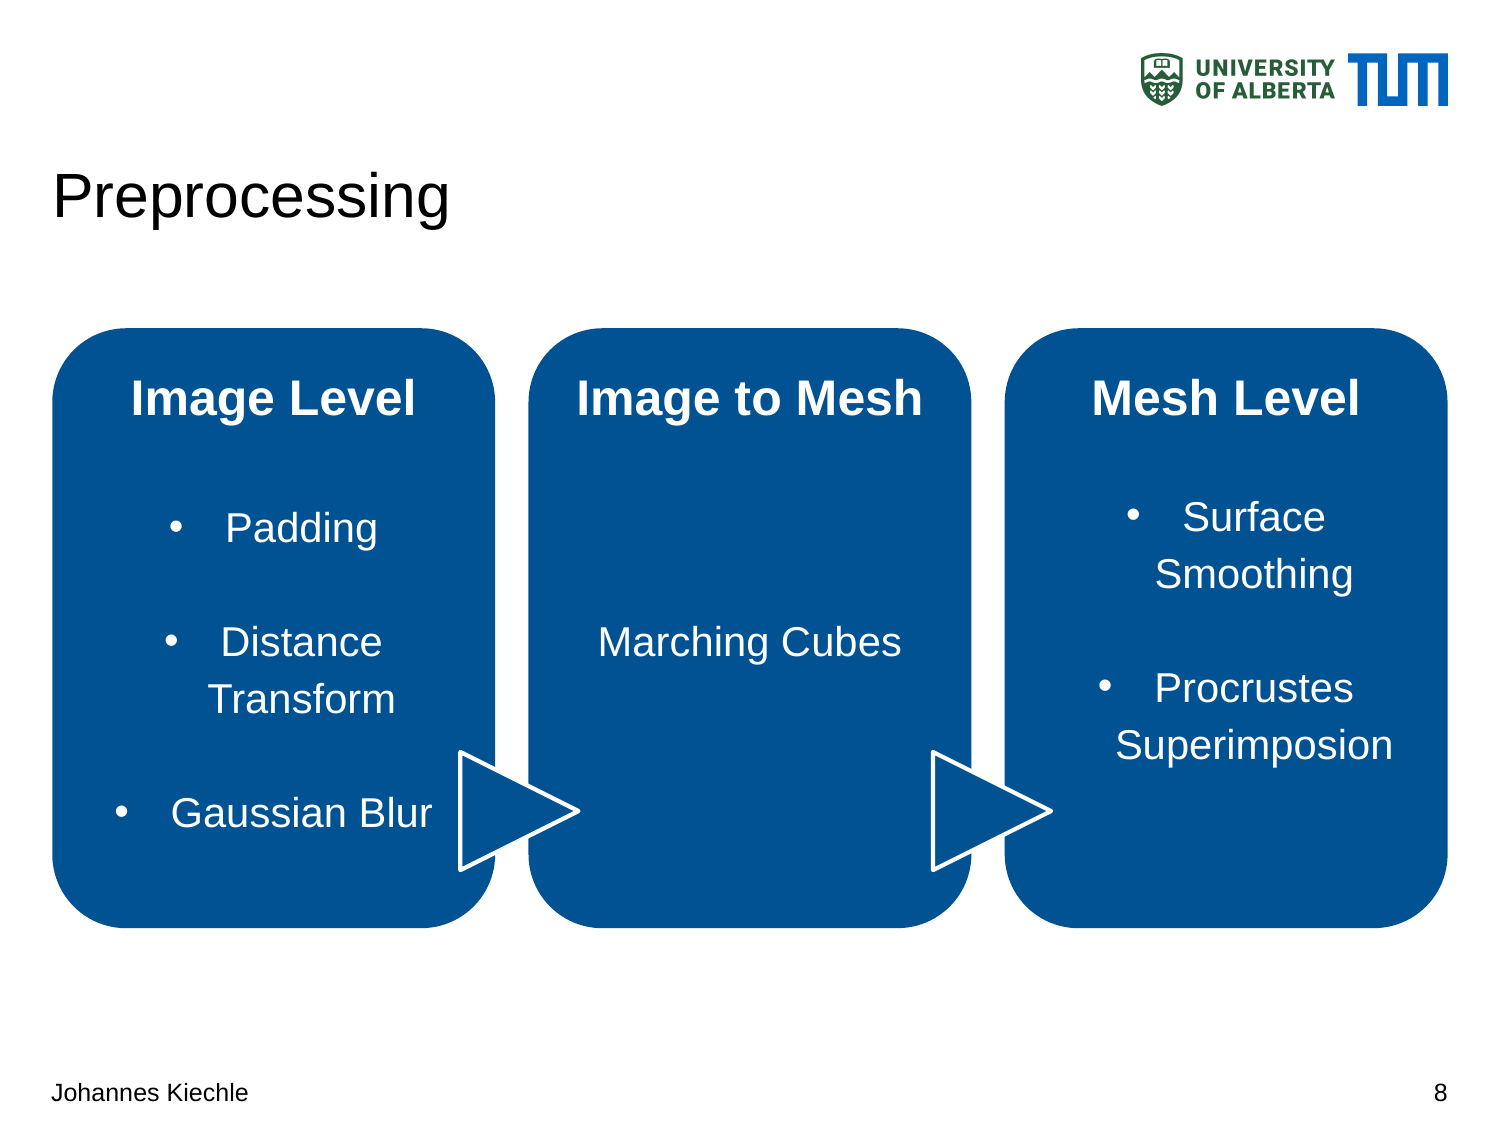

# Preprocessing
Image Level

Padding

Distance Transform

Gaussian Blur
Image to Mesh

Marching Cubes
Mesh Level

Surface Smoothing

Procrustes Superimposion

Johannes Kiechle
8